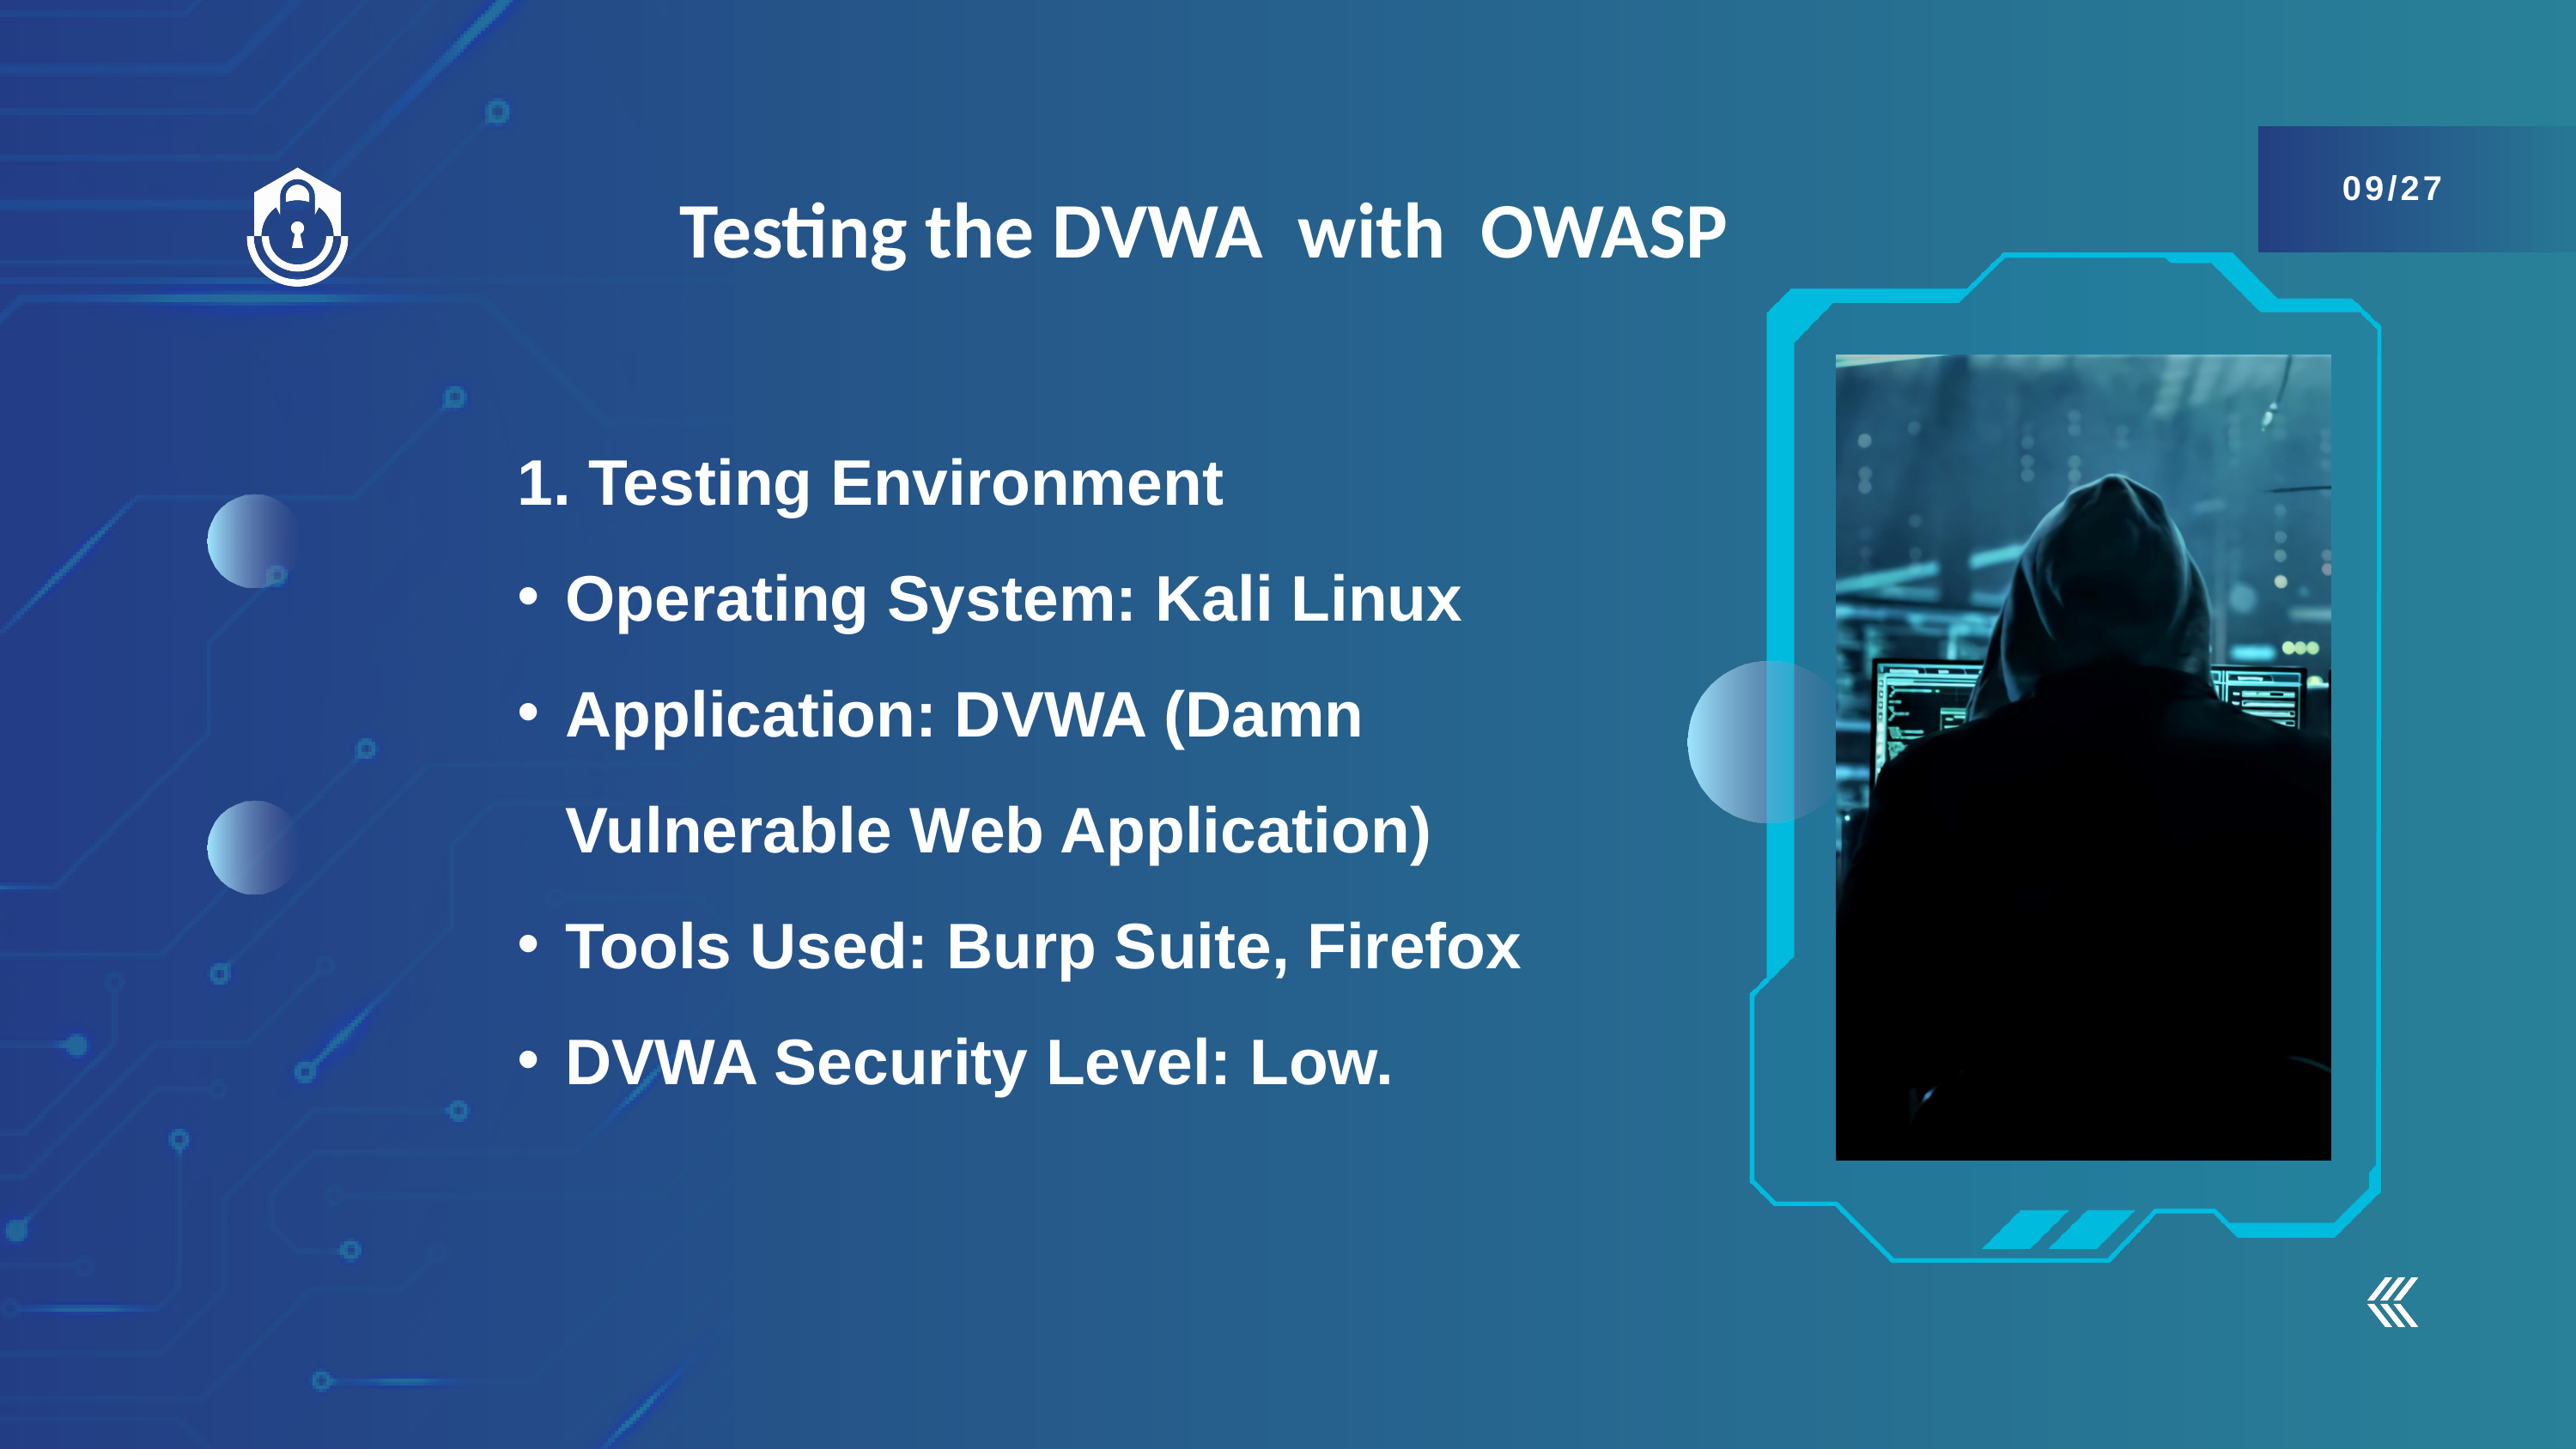

09/27
Testing the DVWA  with  OWASP

1. Testing Environment
Operating System: Kali Linux
Application: DVWA (Damn Vulnerable Web Application)
Tools Used: Burp Suite, Firefox
DVWA Security Level: Low.